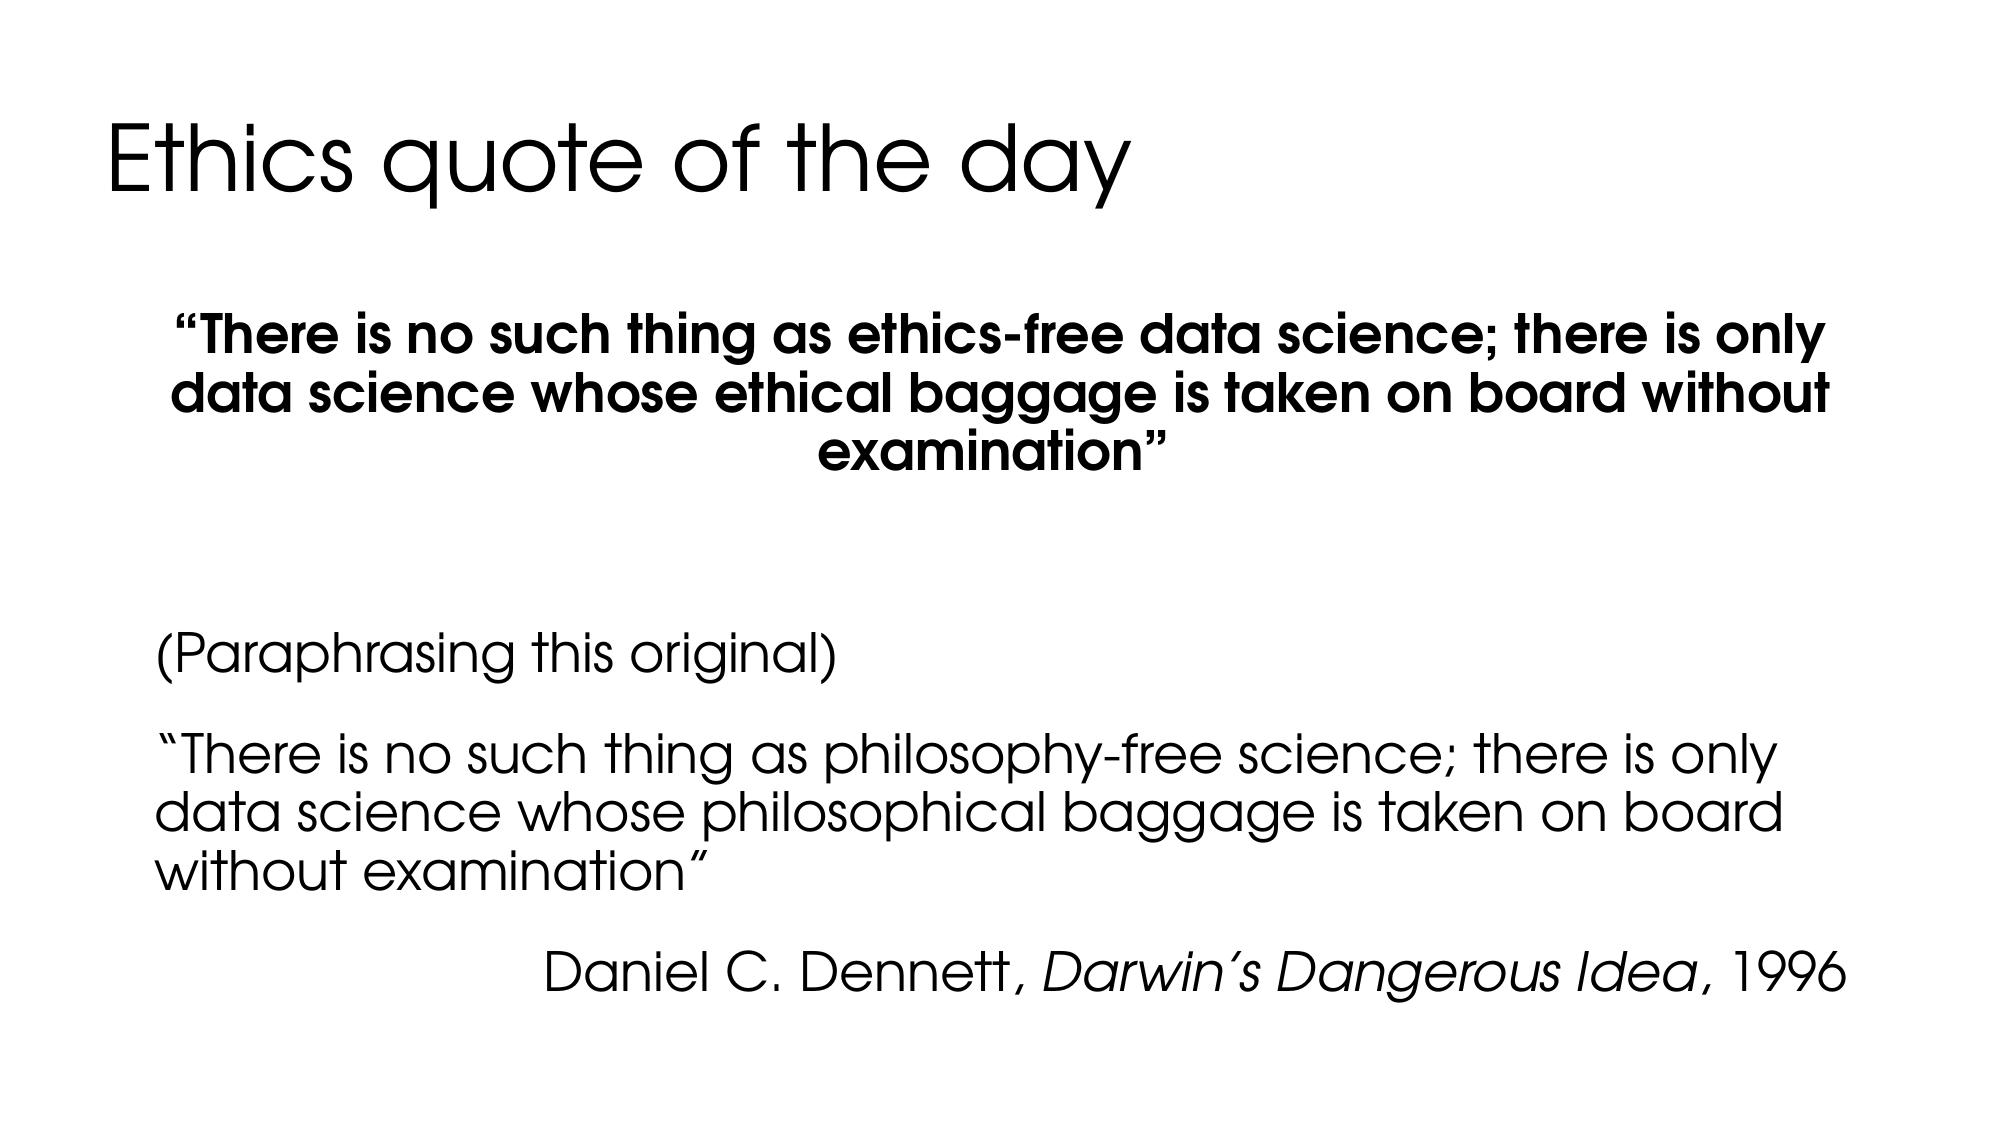

# Ethics quote of the day
“There is no such thing as ethics-free data science; there is only data science whose ethical baggage is taken on board without examination”

(Paraphrasing this original)
“There is no such thing as philosophy-free science; there is only data science whose philosophical baggage is taken on board without examination”
Daniel C. Dennett, Darwin’s Dangerous Idea, 1996